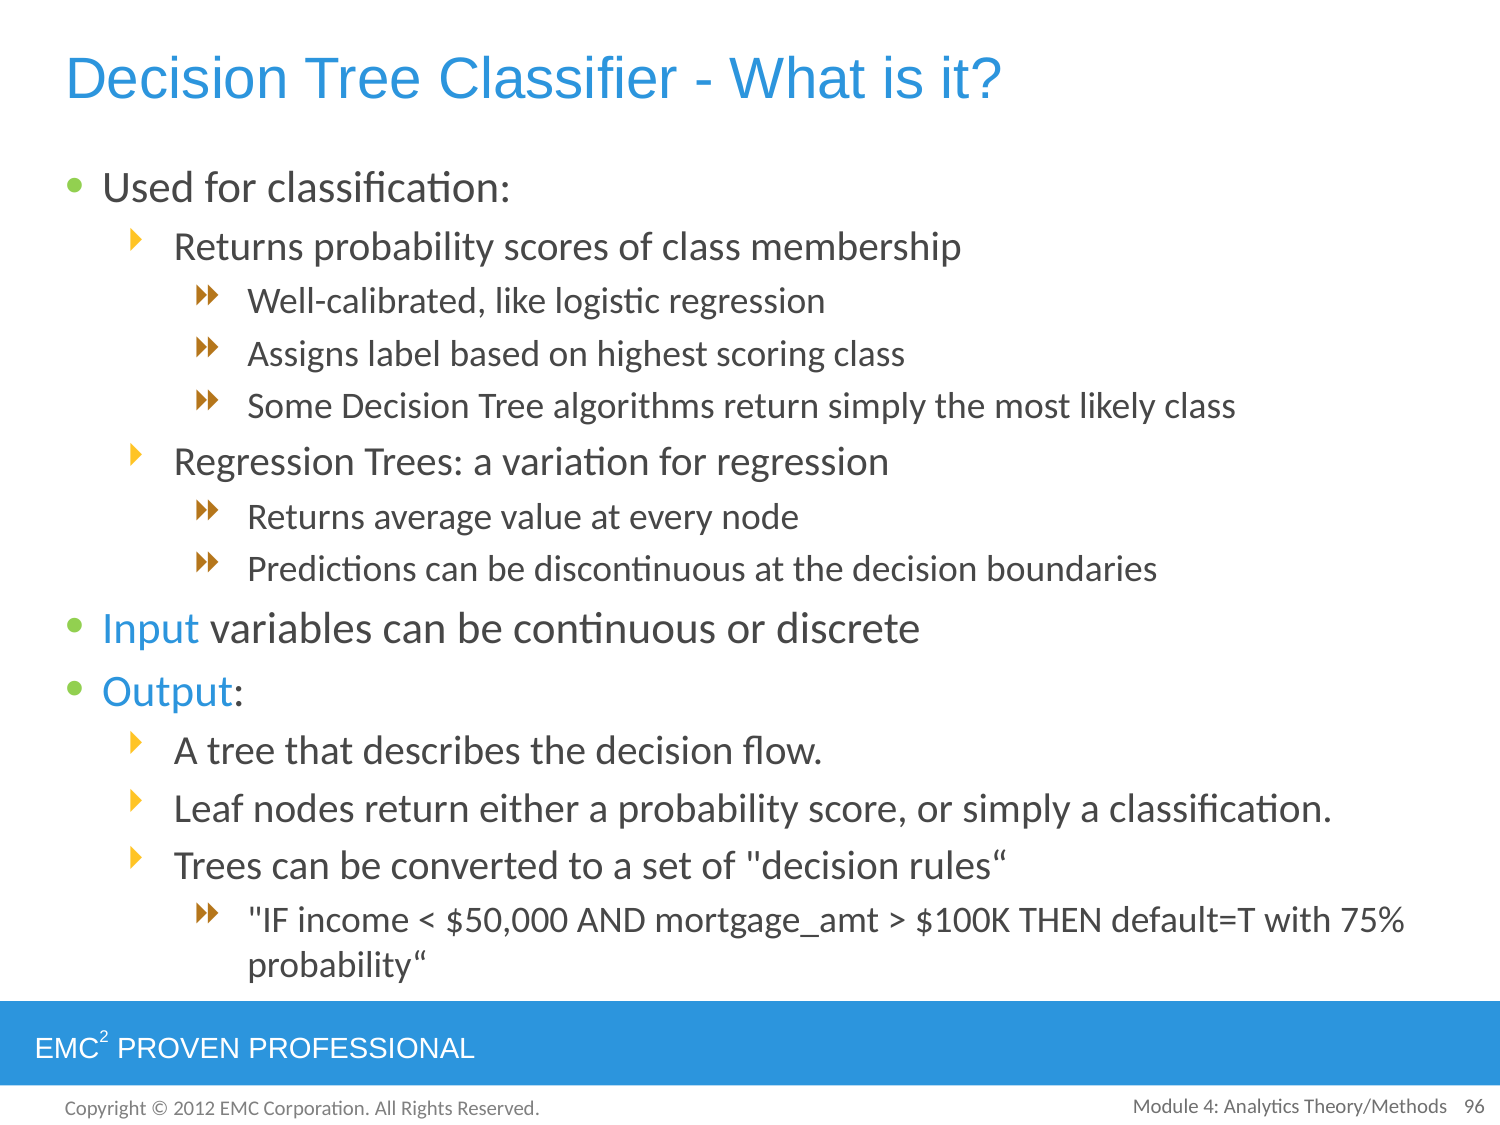

# Decision Tree Classifier - What is it?
Used for classification:
Returns probability scores of class membership
Well-calibrated, like logistic regression
Assigns label based on highest scoring class
Some Decision Tree algorithms return simply the most likely class
Regression Trees: a variation for regression
Returns average value at every node
Predictions can be discontinuous at the decision boundaries
Input variables can be continuous or discrete
Output:
A tree that describes the decision flow.
Leaf nodes return either a probability score, or simply a classification.
Trees can be converted to a set of "decision rules“
"IF income < $50,000 AND mortgage_amt > $100K THEN default=T with 75% probability“

Module 4: Analytics Theory/Methods
96